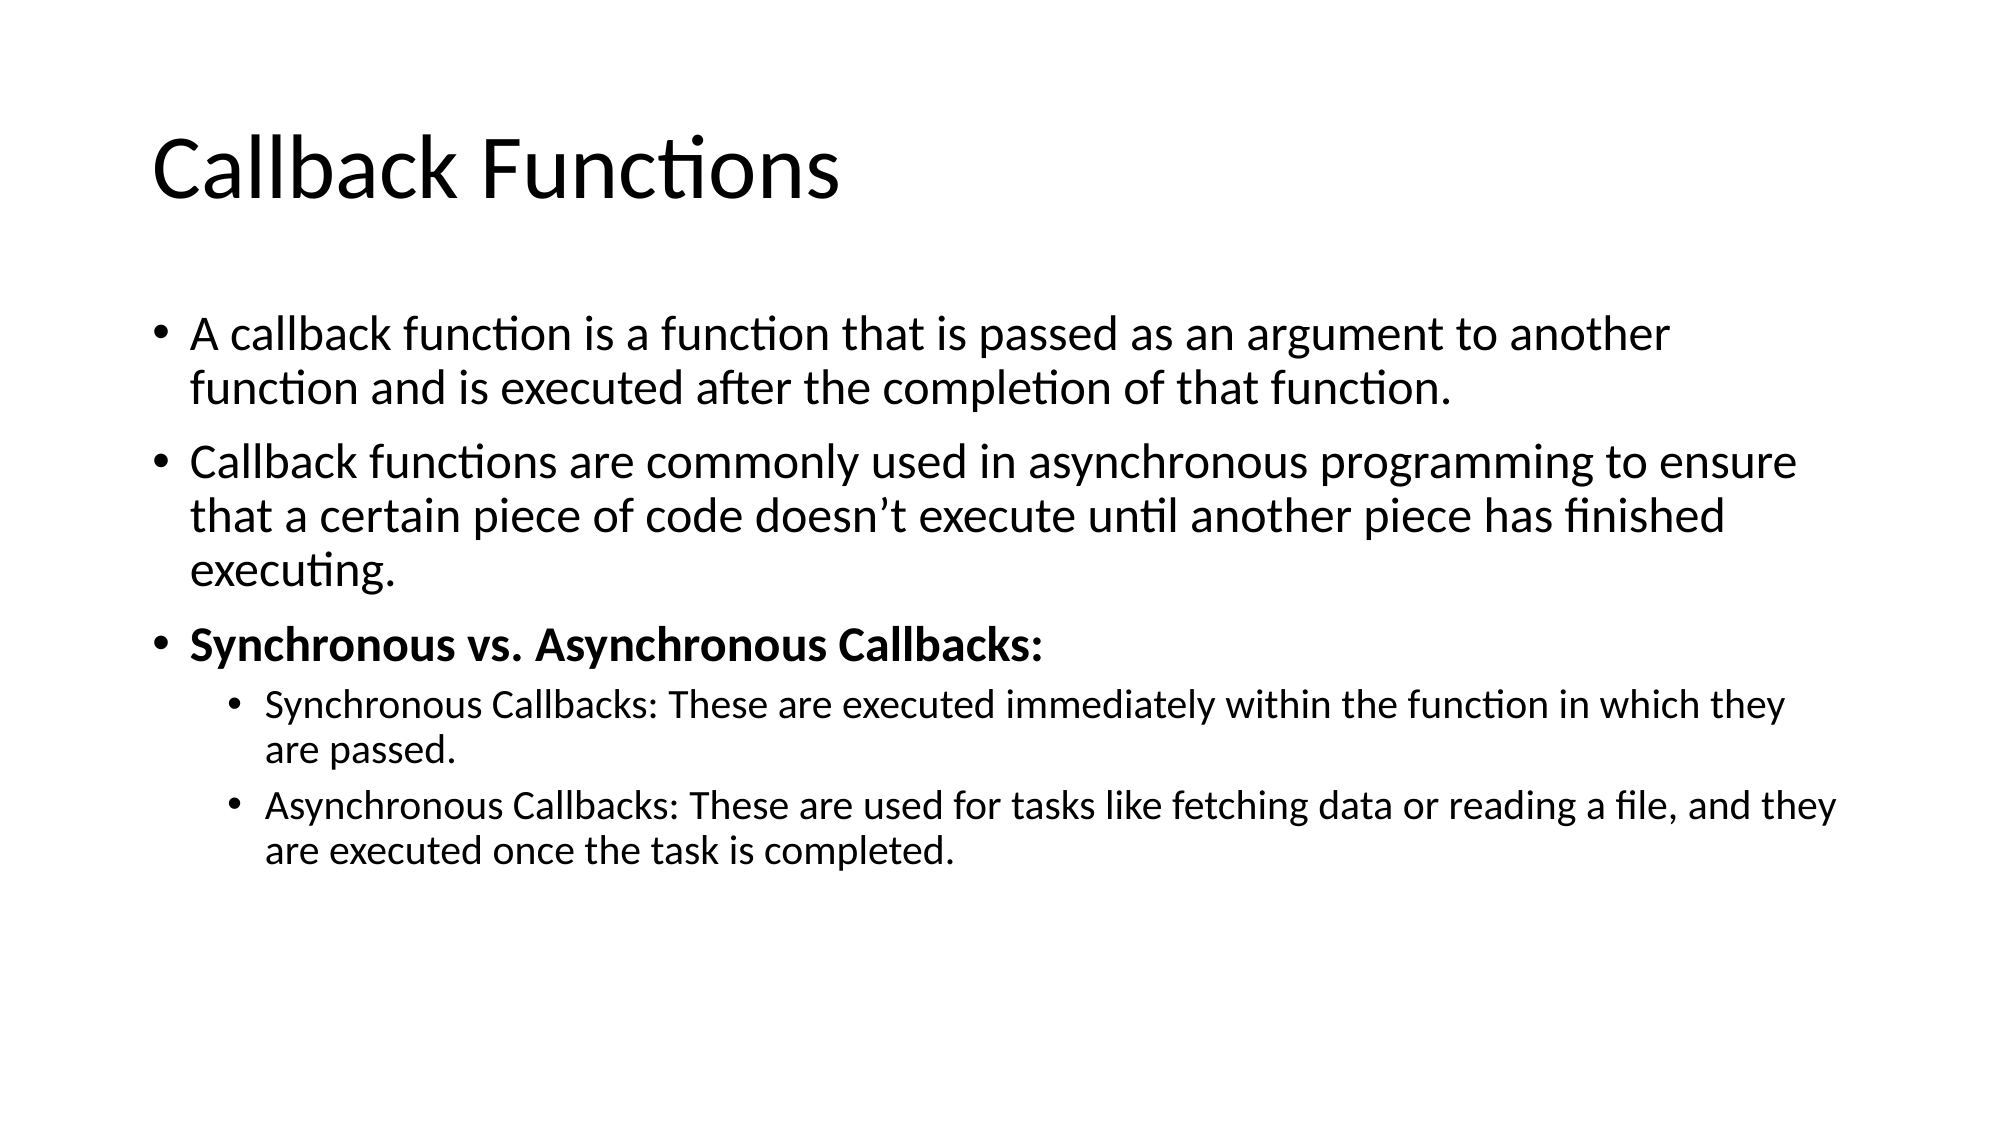

# Callback Functions
A callback function is a function that is passed as an argument to another function and is executed after the completion of that function.
Callback functions are commonly used in asynchronous programming to ensure that a certain piece of code doesn’t execute until another piece has finished executing.
Synchronous vs. Asynchronous Callbacks:
Synchronous Callbacks: These are executed immediately within the function in which they are passed.
Asynchronous Callbacks: These are used for tasks like fetching data or reading a file, and they are executed once the task is completed.